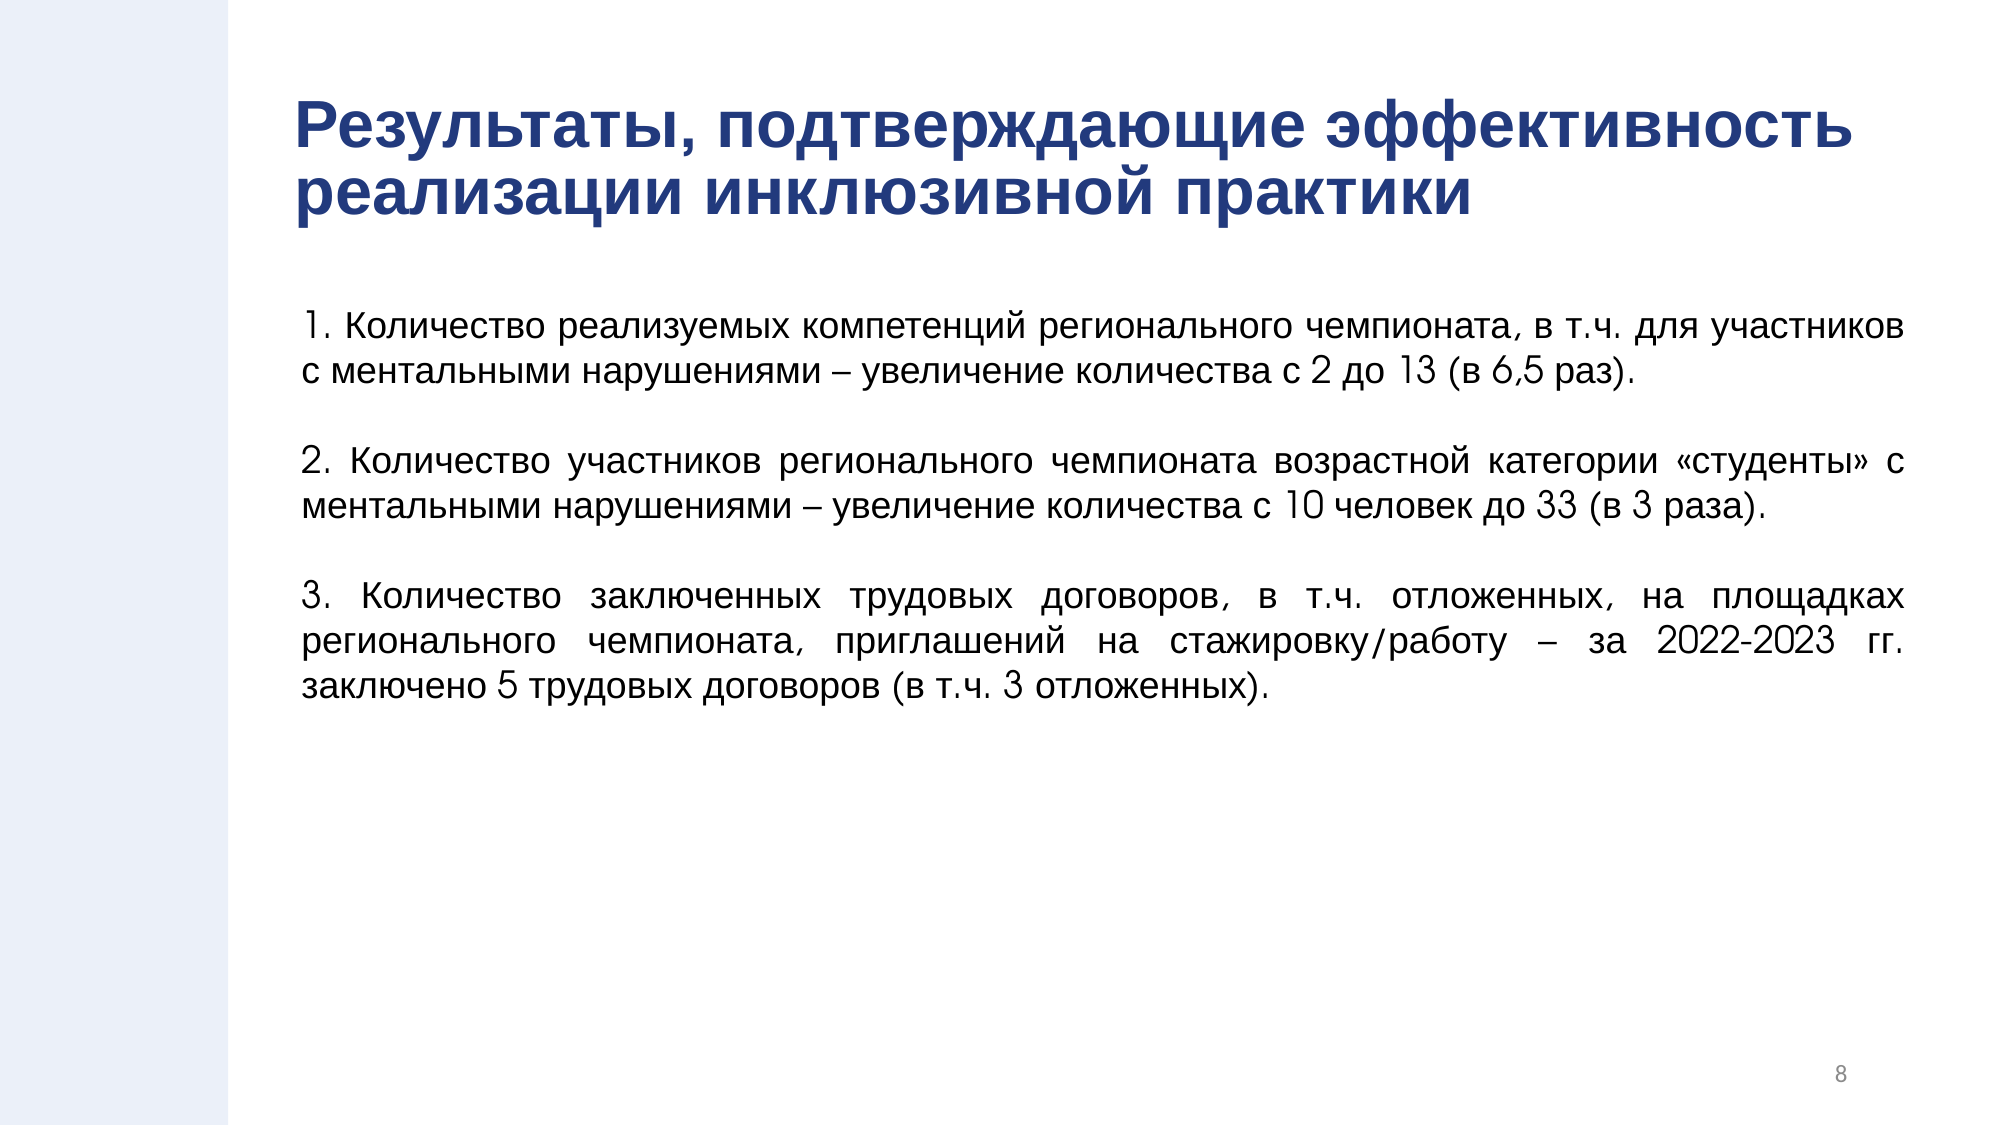

# Результаты, подтверждающие эффективность реализации инклюзивной практики
1. Количество реализуемых компетенций регионального чемпионата, в т.ч. для участников с ментальными нарушениями – увеличение количества с 2 до 13 (в 6,5 раз).

2. Количество участников регионального чемпионата возрастной категории «студенты» с ментальными нарушениями – увеличение количества с 10 человек до 33 (в 3 раза).

3. Количество заключенных трудовых договоров, в т.ч. отложенных, на площадках регионального чемпионата, приглашений на стажировку/работу – за 2022-2023 гг. заключено 5 трудовых договоров (в т.ч. 3 отложенных).
8